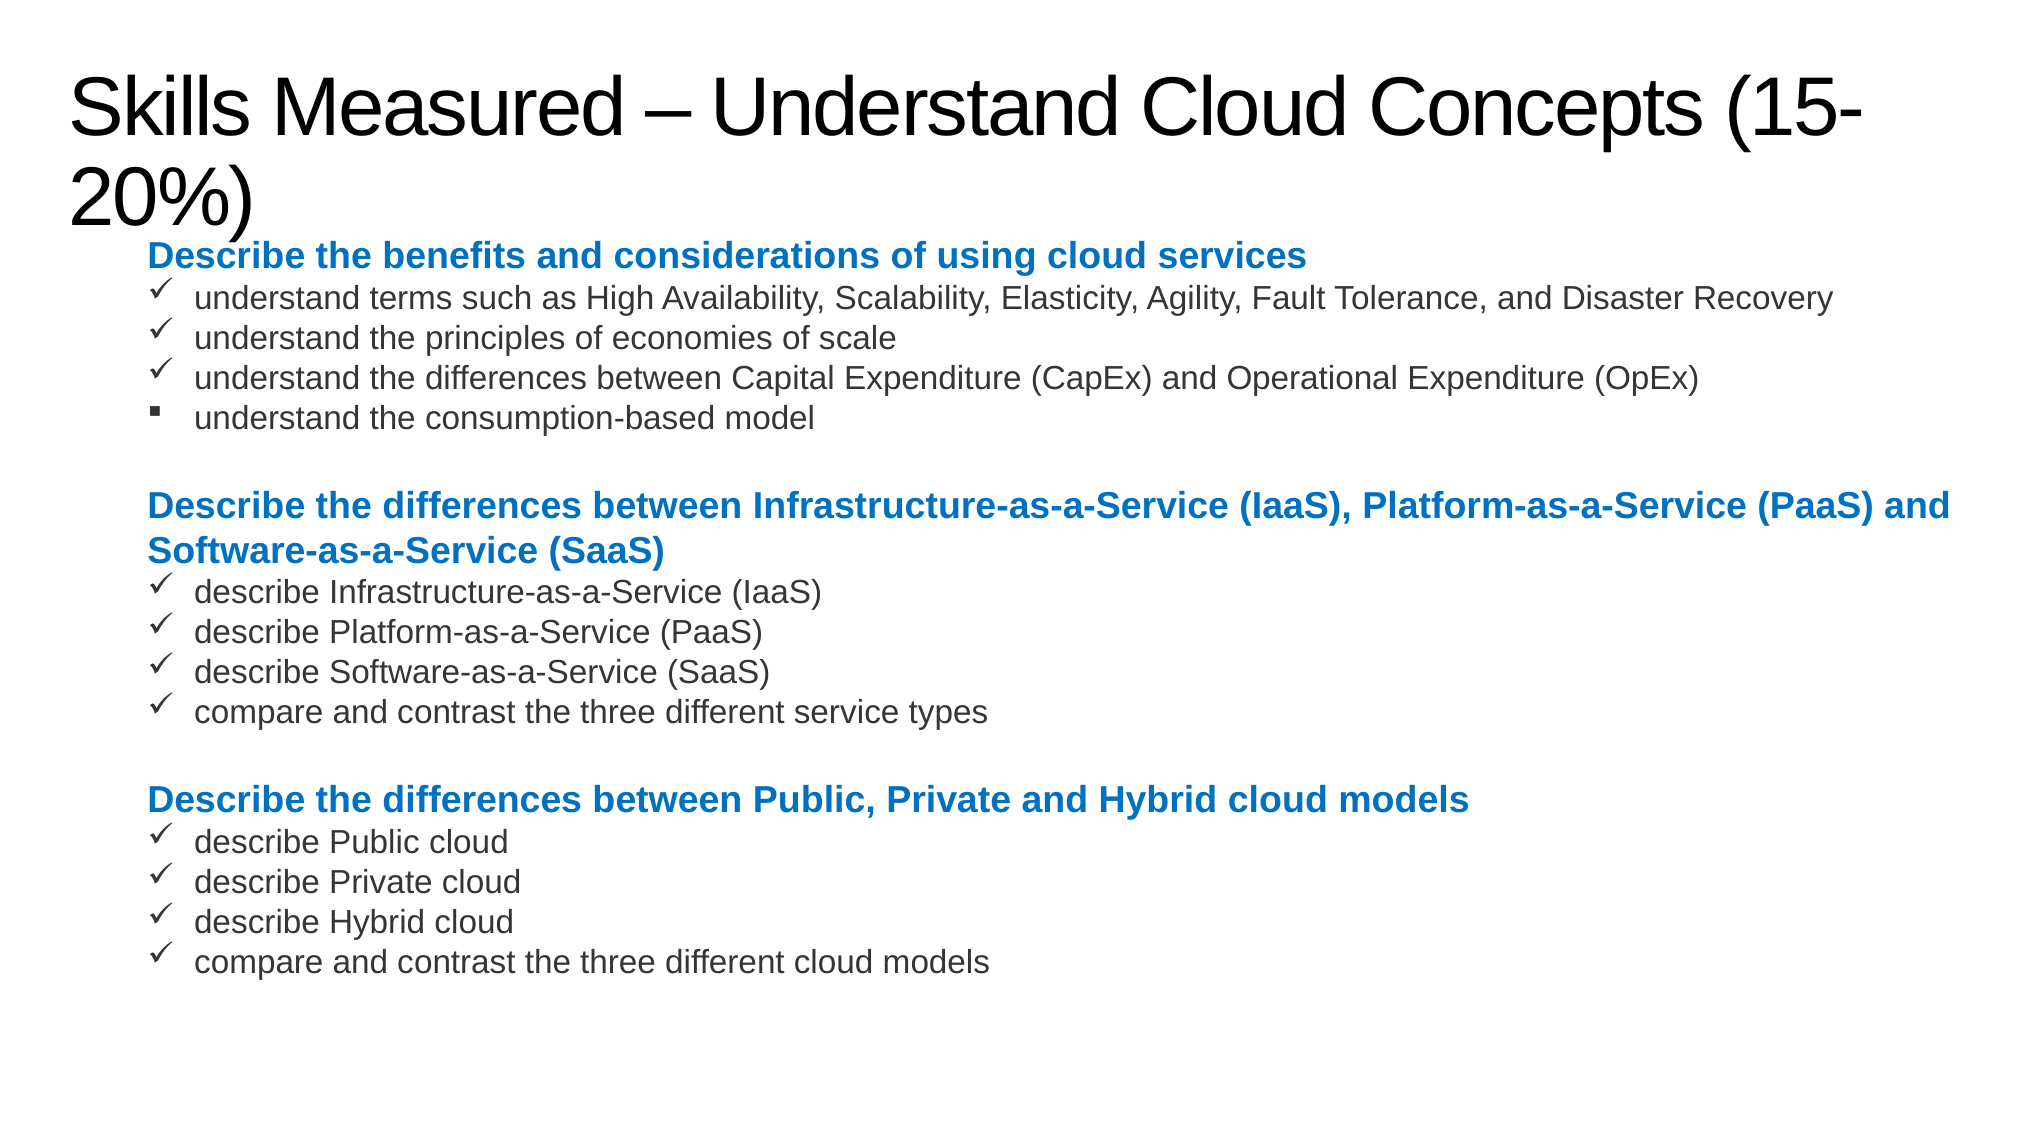

# Skills Measured – Understand Cloud Concepts (15-20%)
Describe the benefits and considerations of using cloud services
understand terms such as High Availability, Scalability, Elasticity, Agility, Fault Tolerance, and Disaster Recovery
understand the principles of economies of scale
understand the differences between Capital Expenditure (CapEx) and Operational Expenditure (OpEx)
understand the consumption-based model
Describe the differences between Infrastructure-as-a-Service (IaaS), Platform-as-a-Service (PaaS) and Software-as-a-Service (SaaS)
describe Infrastructure-as-a-Service (IaaS)
describe Platform-as-a-Service (PaaS)
describe Software-as-a-Service (SaaS)
compare and contrast the three different service types
Describe the differences between Public, Private and Hybrid cloud models
describe Public cloud
describe Private cloud
describe Hybrid cloud
compare and contrast the three different cloud models